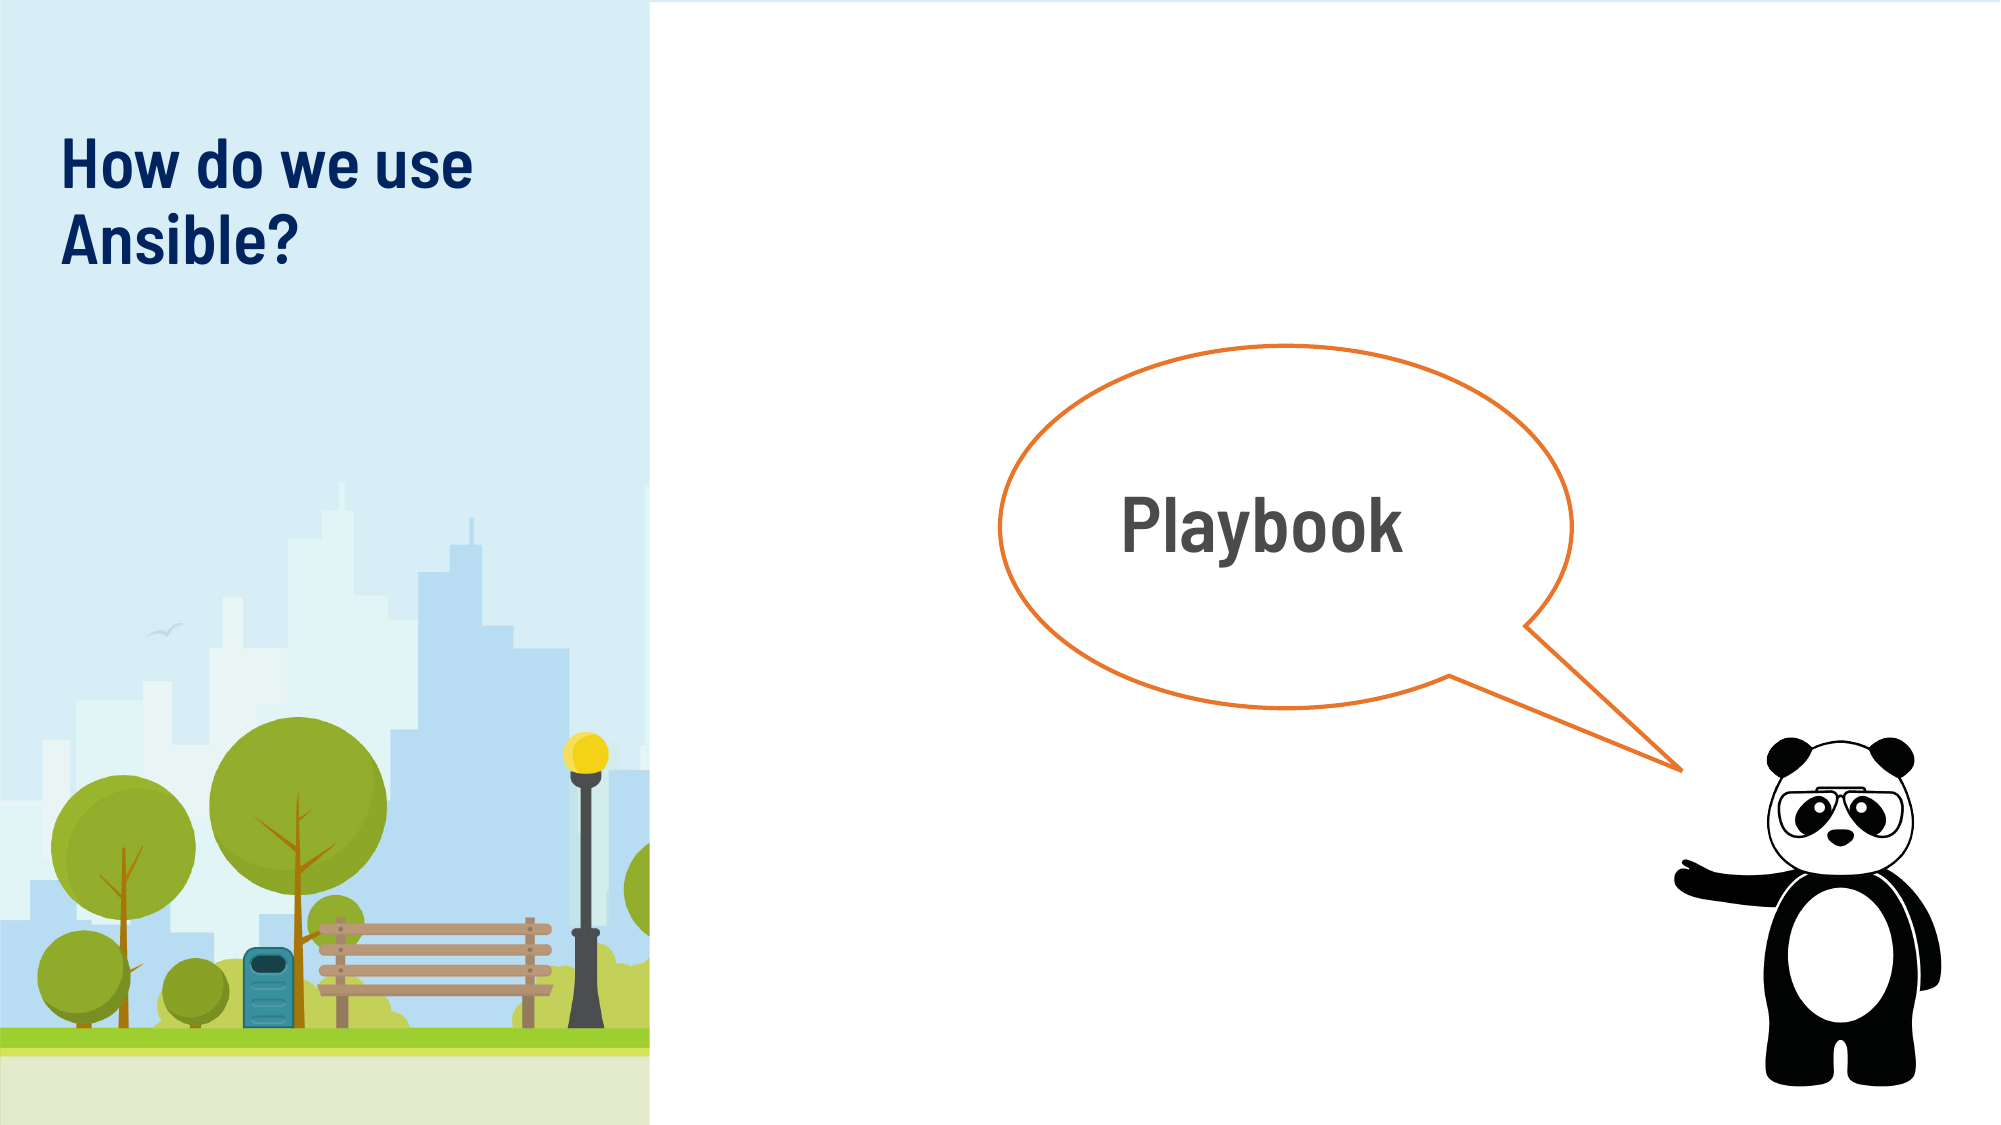

# How do we use Ansible?

Playbook